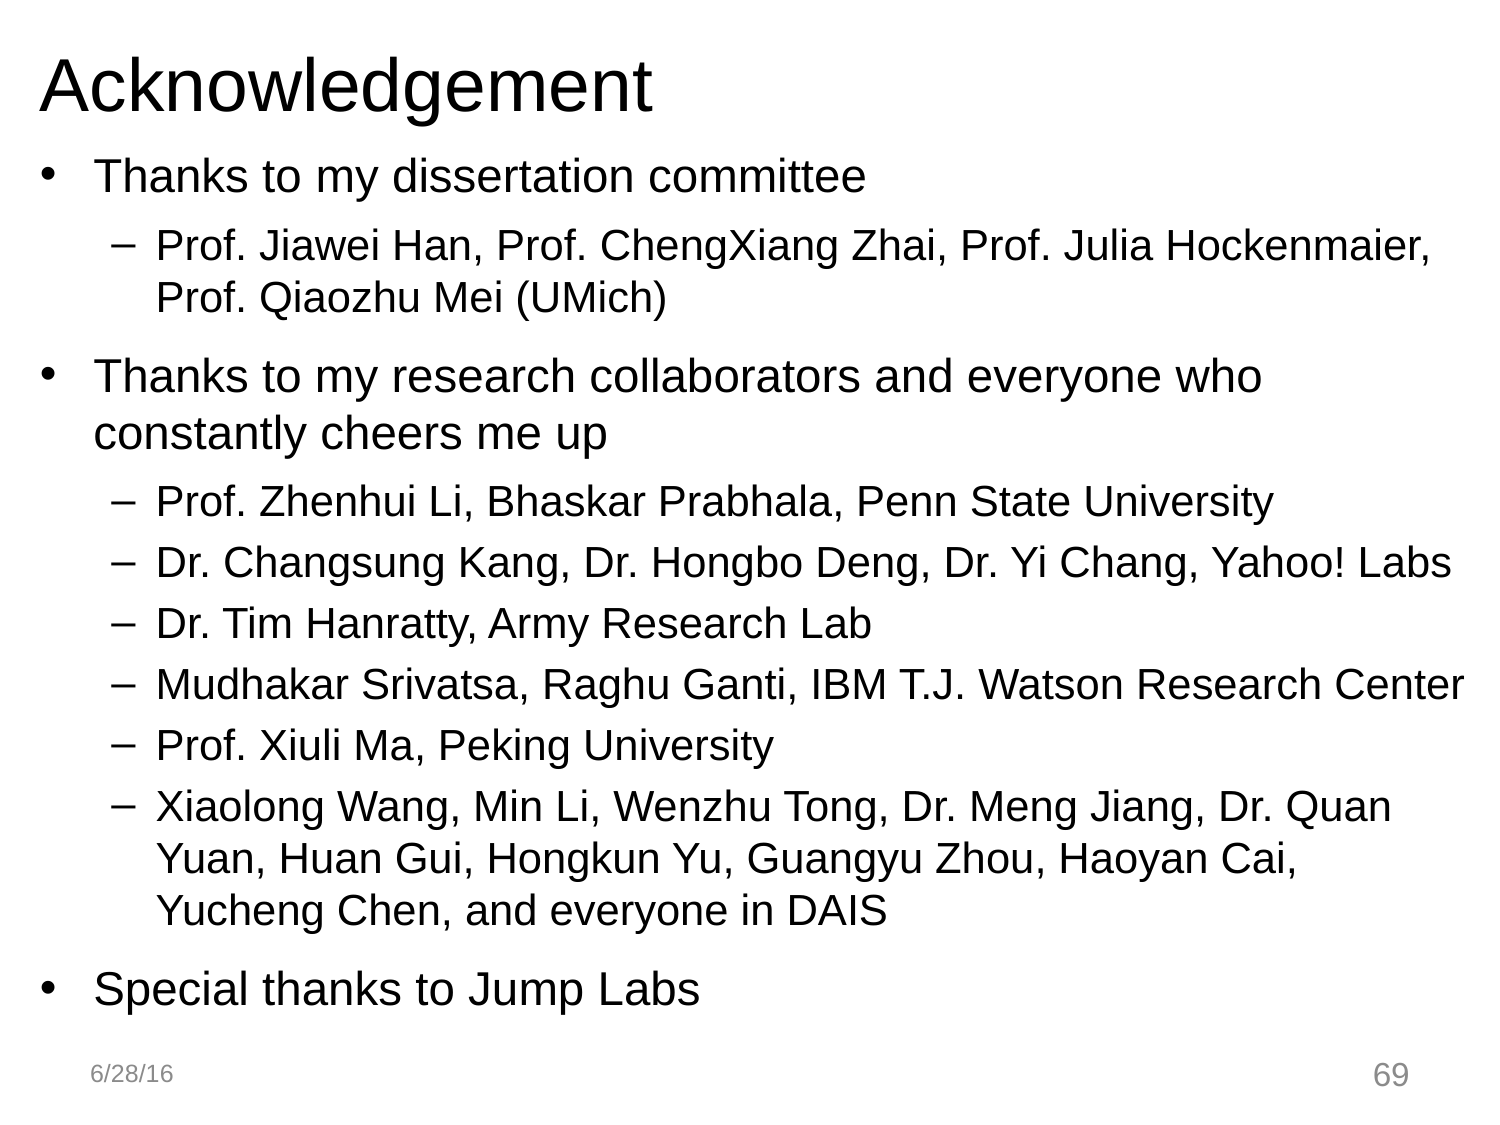

# Acknowledgement
Thanks to my dissertation committee
Prof. Jiawei Han, Prof. ChengXiang Zhai, Prof. Julia Hockenmaier, Prof. Qiaozhu Mei (UMich)
Thanks to my research collaborators and everyone who constantly cheers me up
Prof. Zhenhui Li, Bhaskar Prabhala, Penn State University
Dr. Changsung Kang, Dr. Hongbo Deng, Dr. Yi Chang, Yahoo! Labs
Dr. Tim Hanratty, Army Research Lab
Mudhakar Srivatsa, Raghu Ganti, IBM T.J. Watson Research Center
Prof. Xiuli Ma, Peking University
Xiaolong Wang, Min Li, Wenzhu Tong, Dr. Meng Jiang, Dr. Quan Yuan, Huan Gui, Hongkun Yu, Guangyu Zhou, Haoyan Cai, Yucheng Chen, and everyone in DAIS
Special thanks to Jump Labs
6/28/16
69